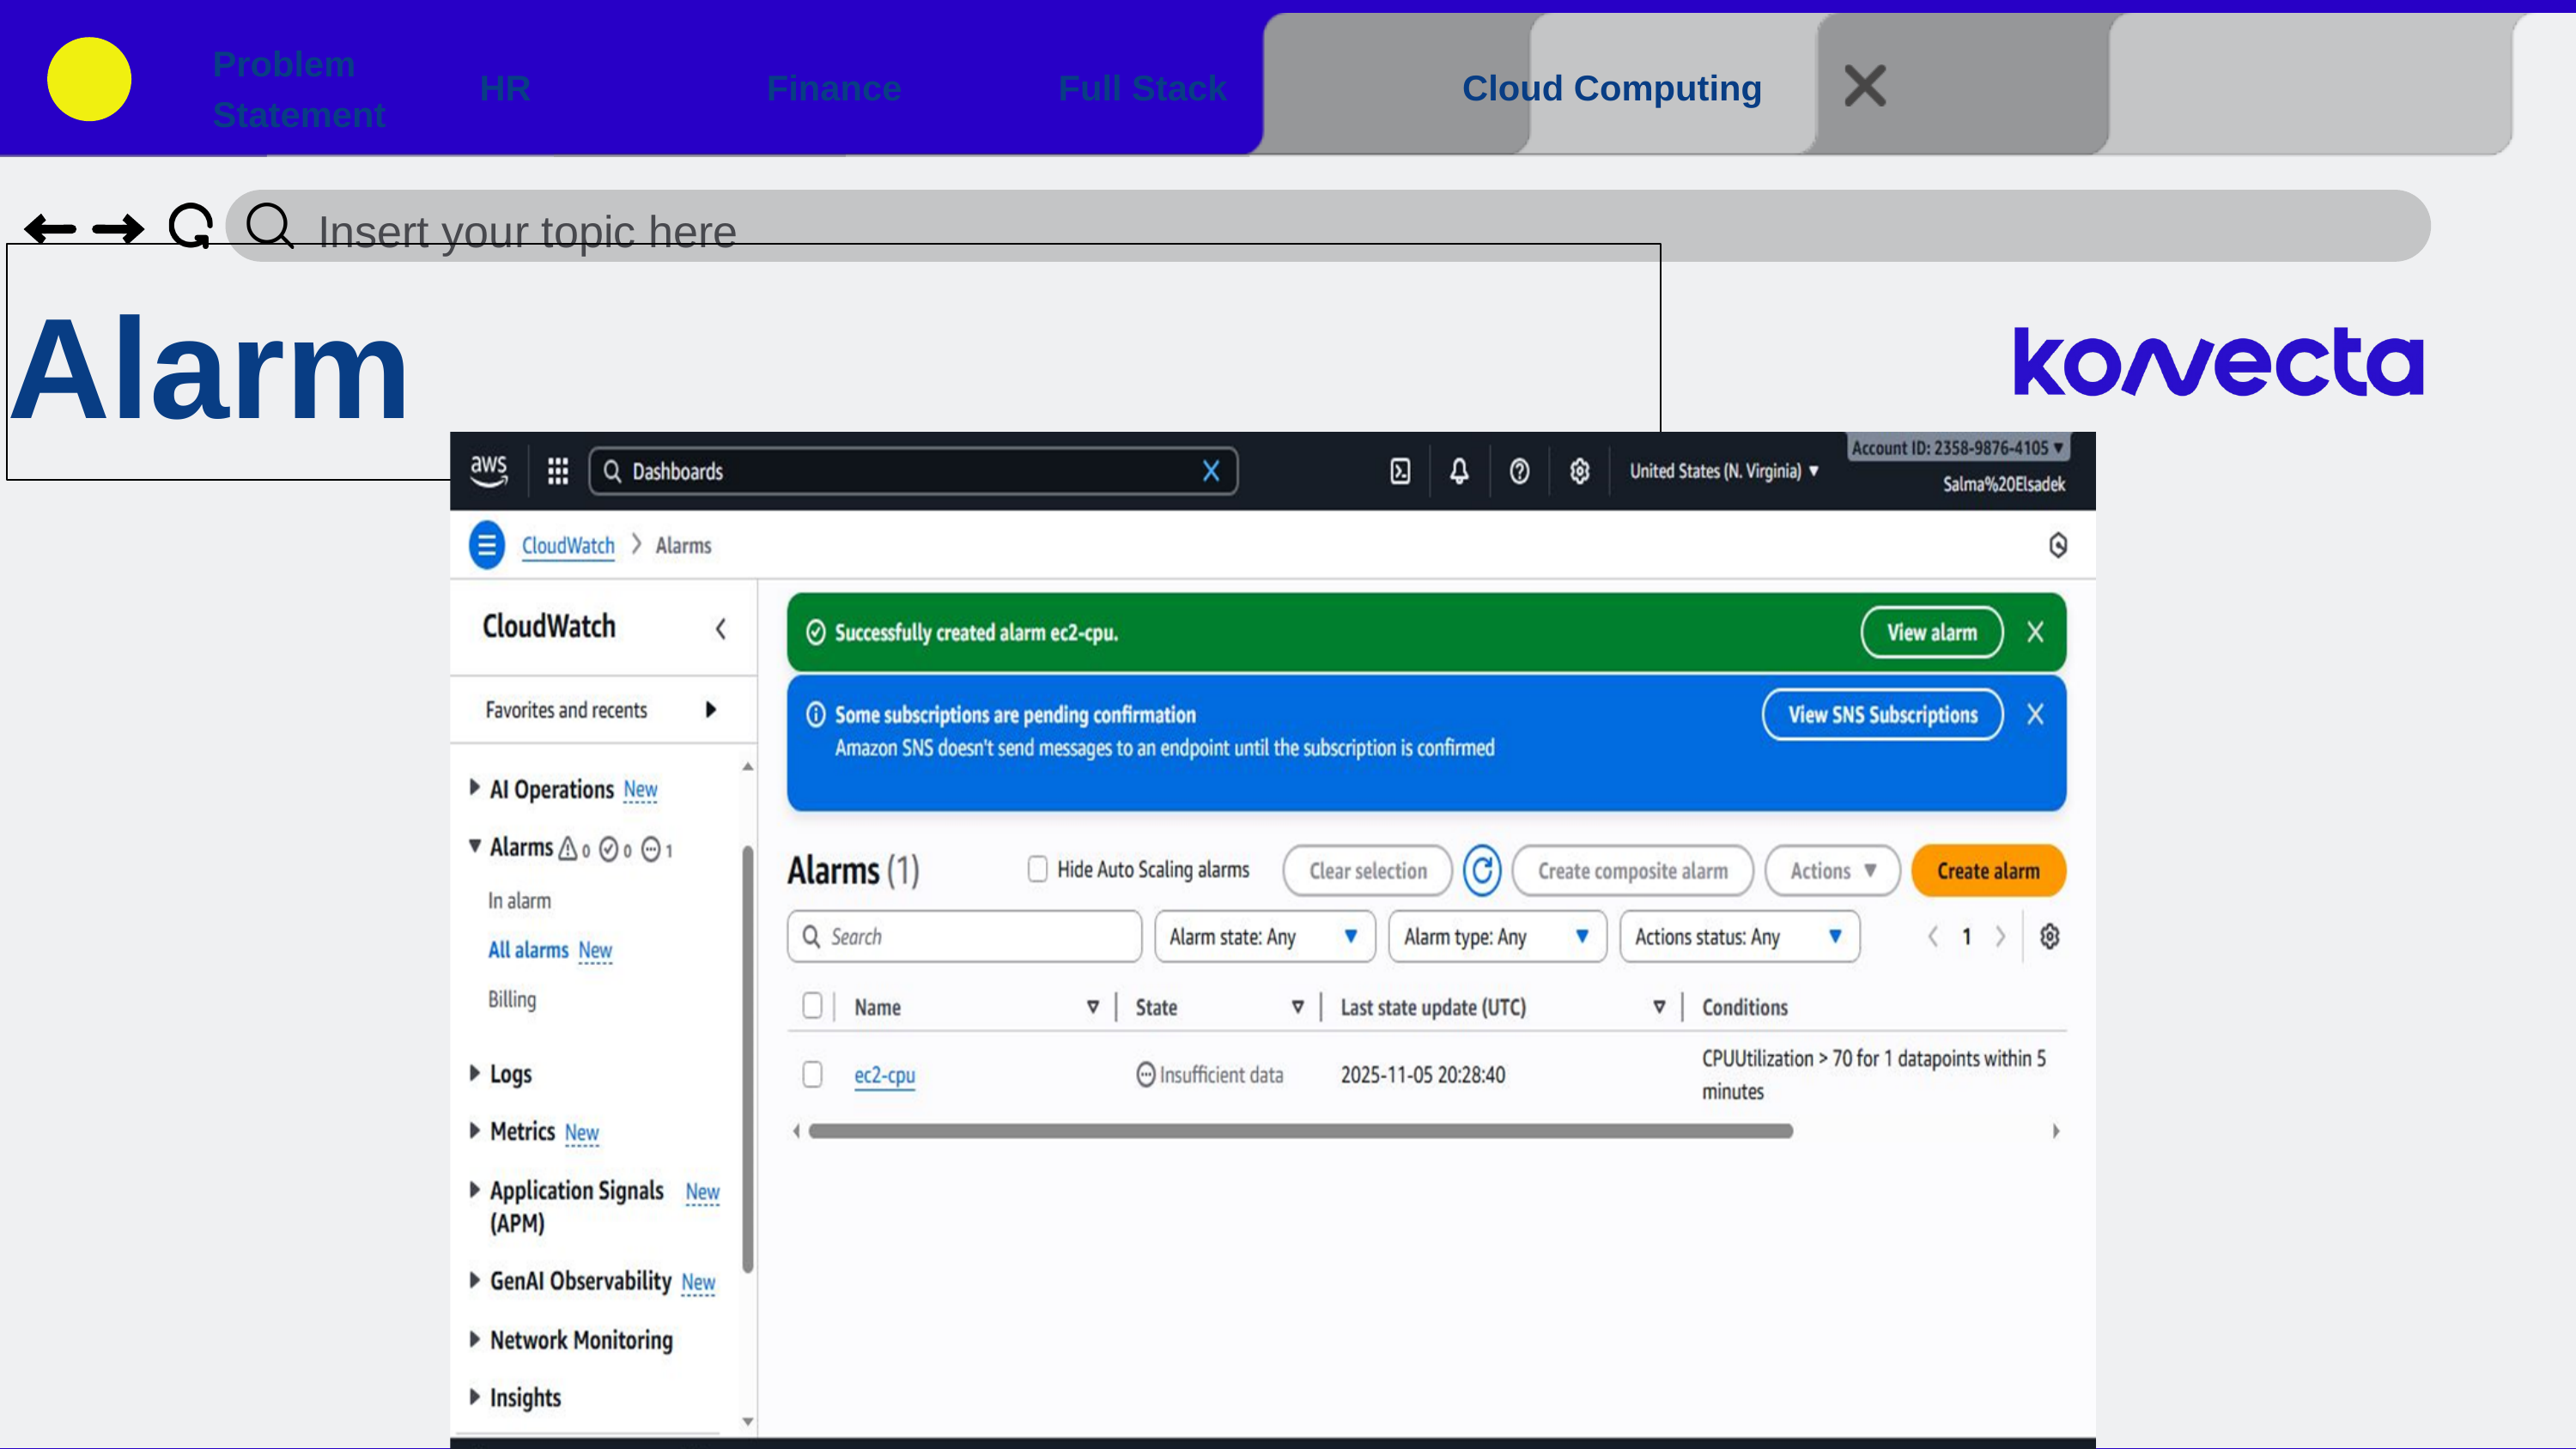

Problem Statement

HR
Finance
Full Stack
Cloud Computing

Insert your topic here

Alarm